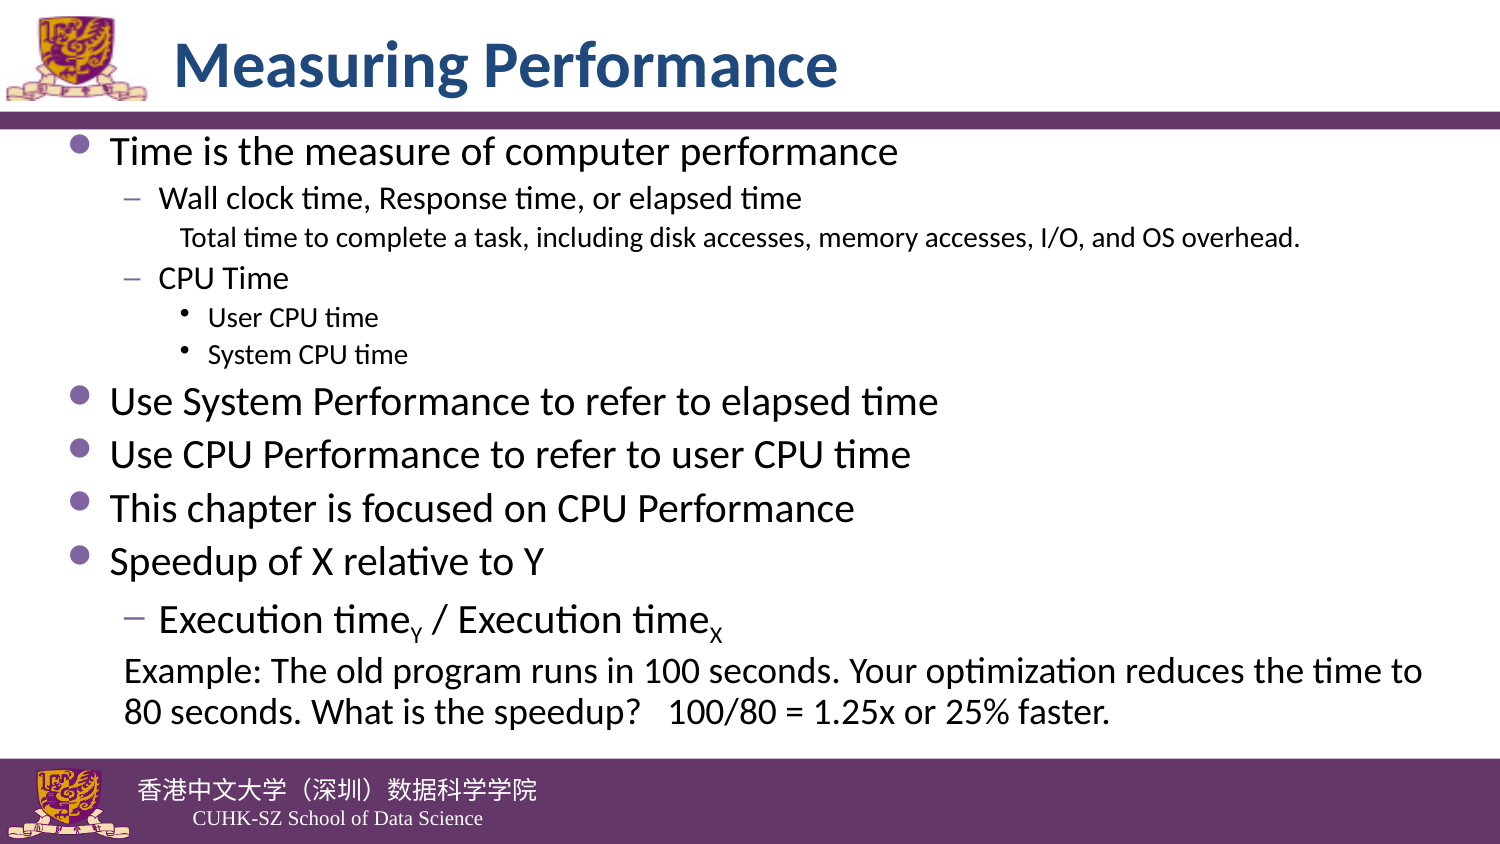

# Measuring Performance

Time is the measure of computer performance
Wall clock time, Response time, or elapsed time
Total time to complete a task, including disk accesses, memory accesses, I/O, and OS overhead.
CPU Time
User CPU time
System CPU time
Use System Performance to refer to elapsed time
Use CPU Performance to refer to user CPU time
This chapter is focused on CPU Performance
Speedup of X relative to Y
Execution timeY / Execution timeX
Example: The old program runs in 100 seconds. Your optimization reduces the time to 80 seconds. What is the speedup?   100/80 = 1.25x or 25% faster.